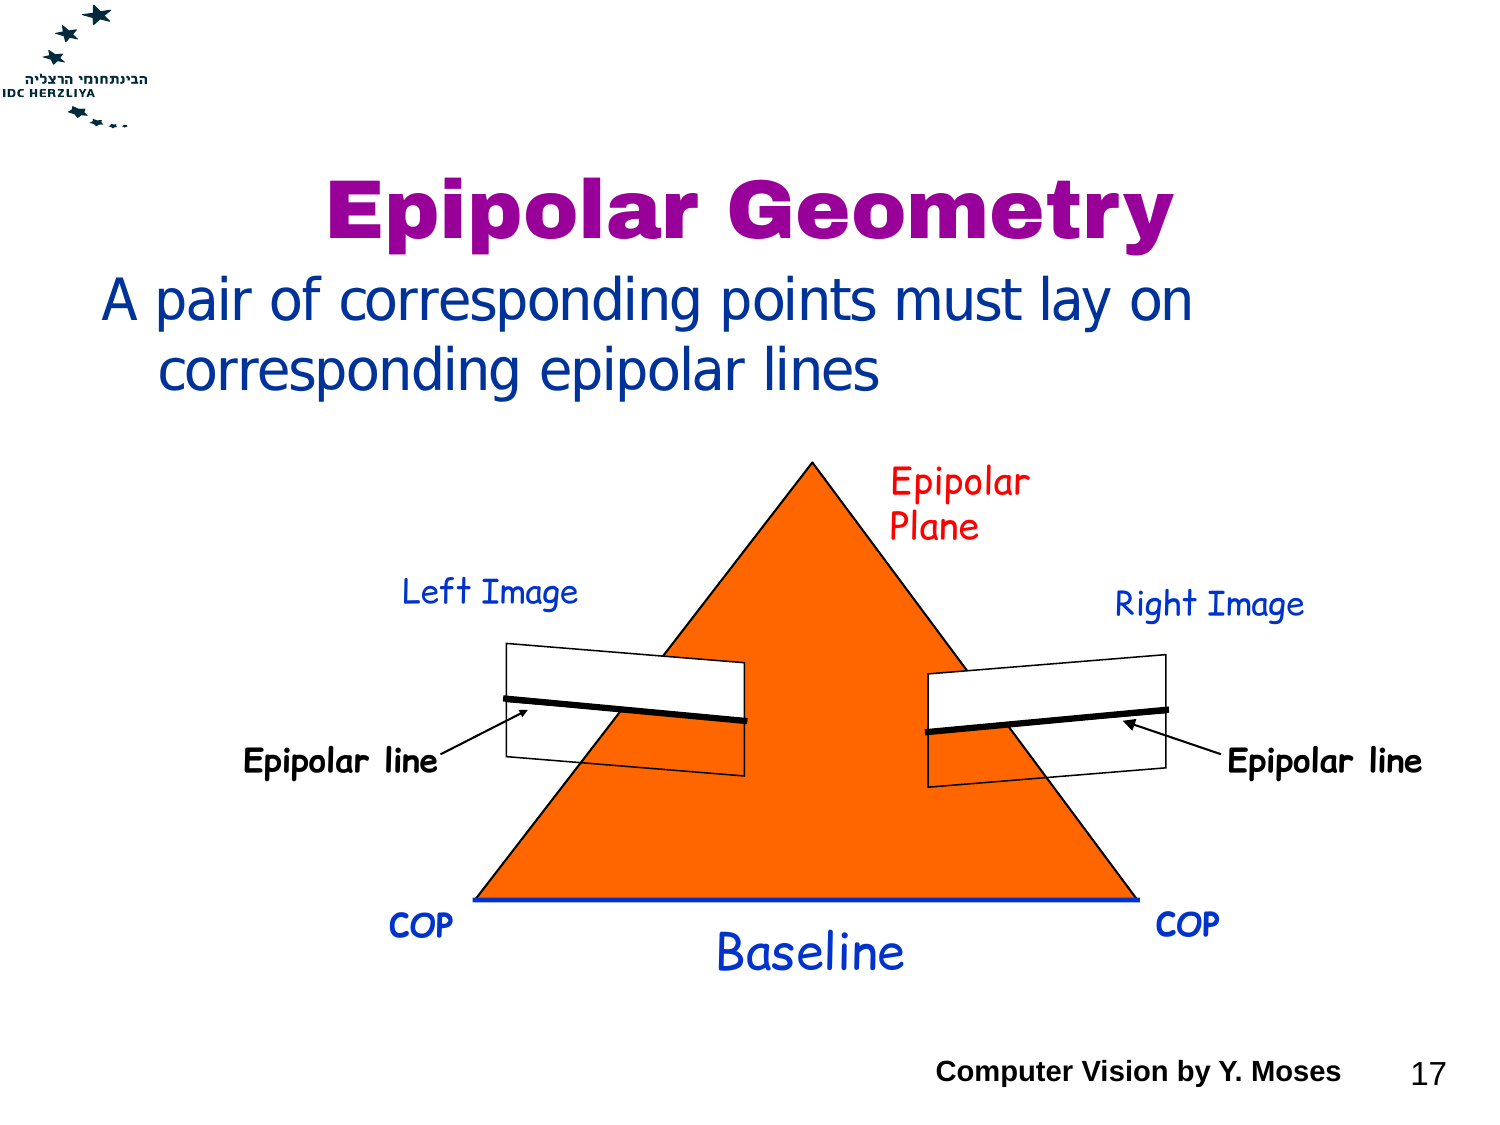

# Epipolar Geometry
A pair of corresponding points must lay on corresponding epipolar lines
Epipolar Plane

Left Image

Right Image

 Epipolar line
 Epipolar line
COP
COP

Baseline
Computer Vision by Y. Moses
17